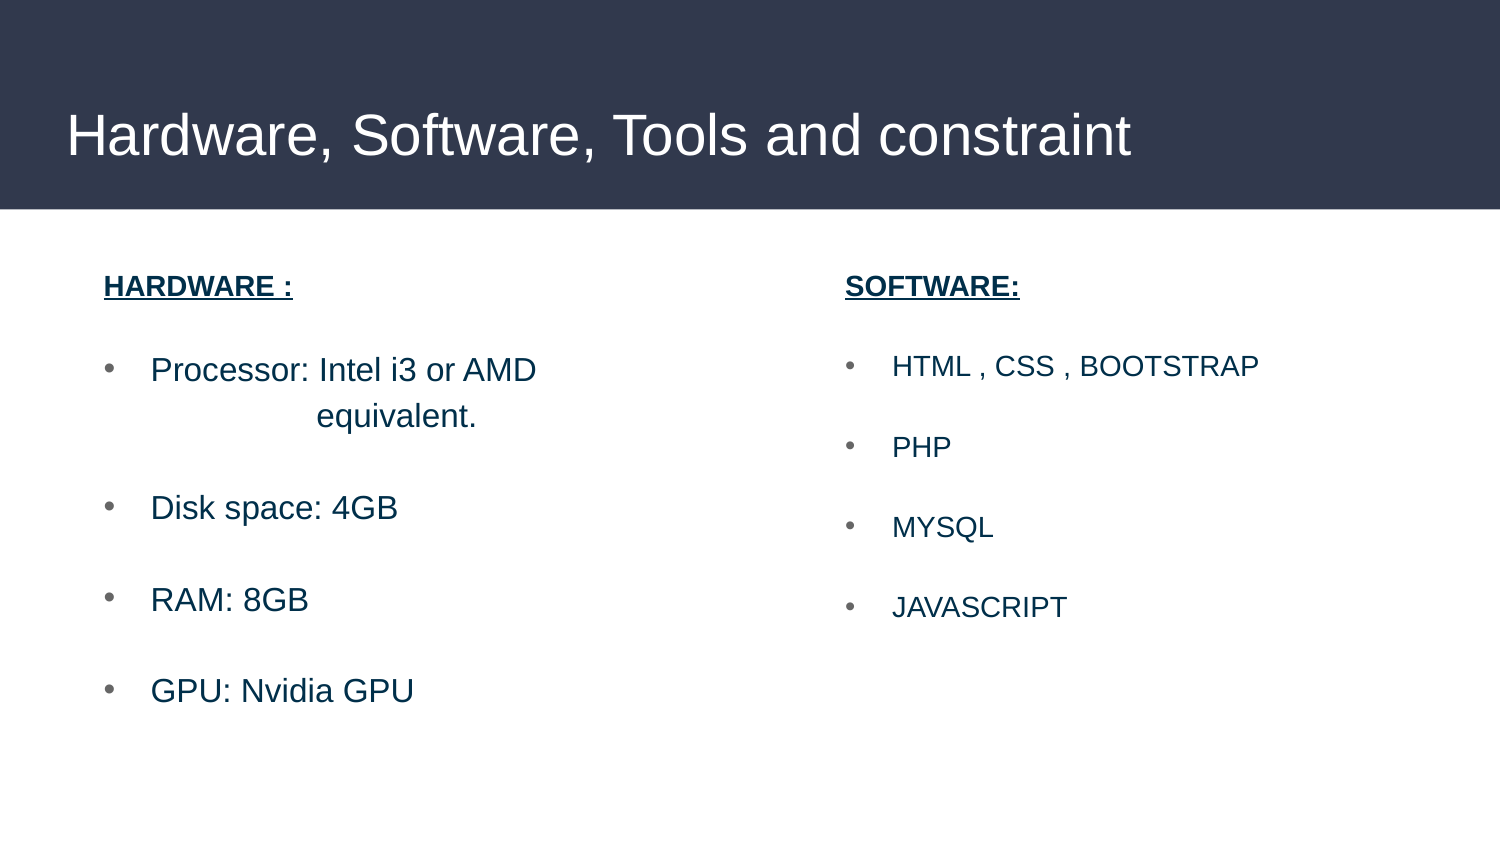

# Hardware, Software, Tools and constraint
HARDWARE :

Processor: Intel i3 or AMD
                       equivalent.

Disk space: 4GB

RAM: 8GB

GPU: Nvidia GPU
SOFTWARE:

HTML , CSS , BOOTSTRAP

PHP

MYSQL

JAVASCRIPT